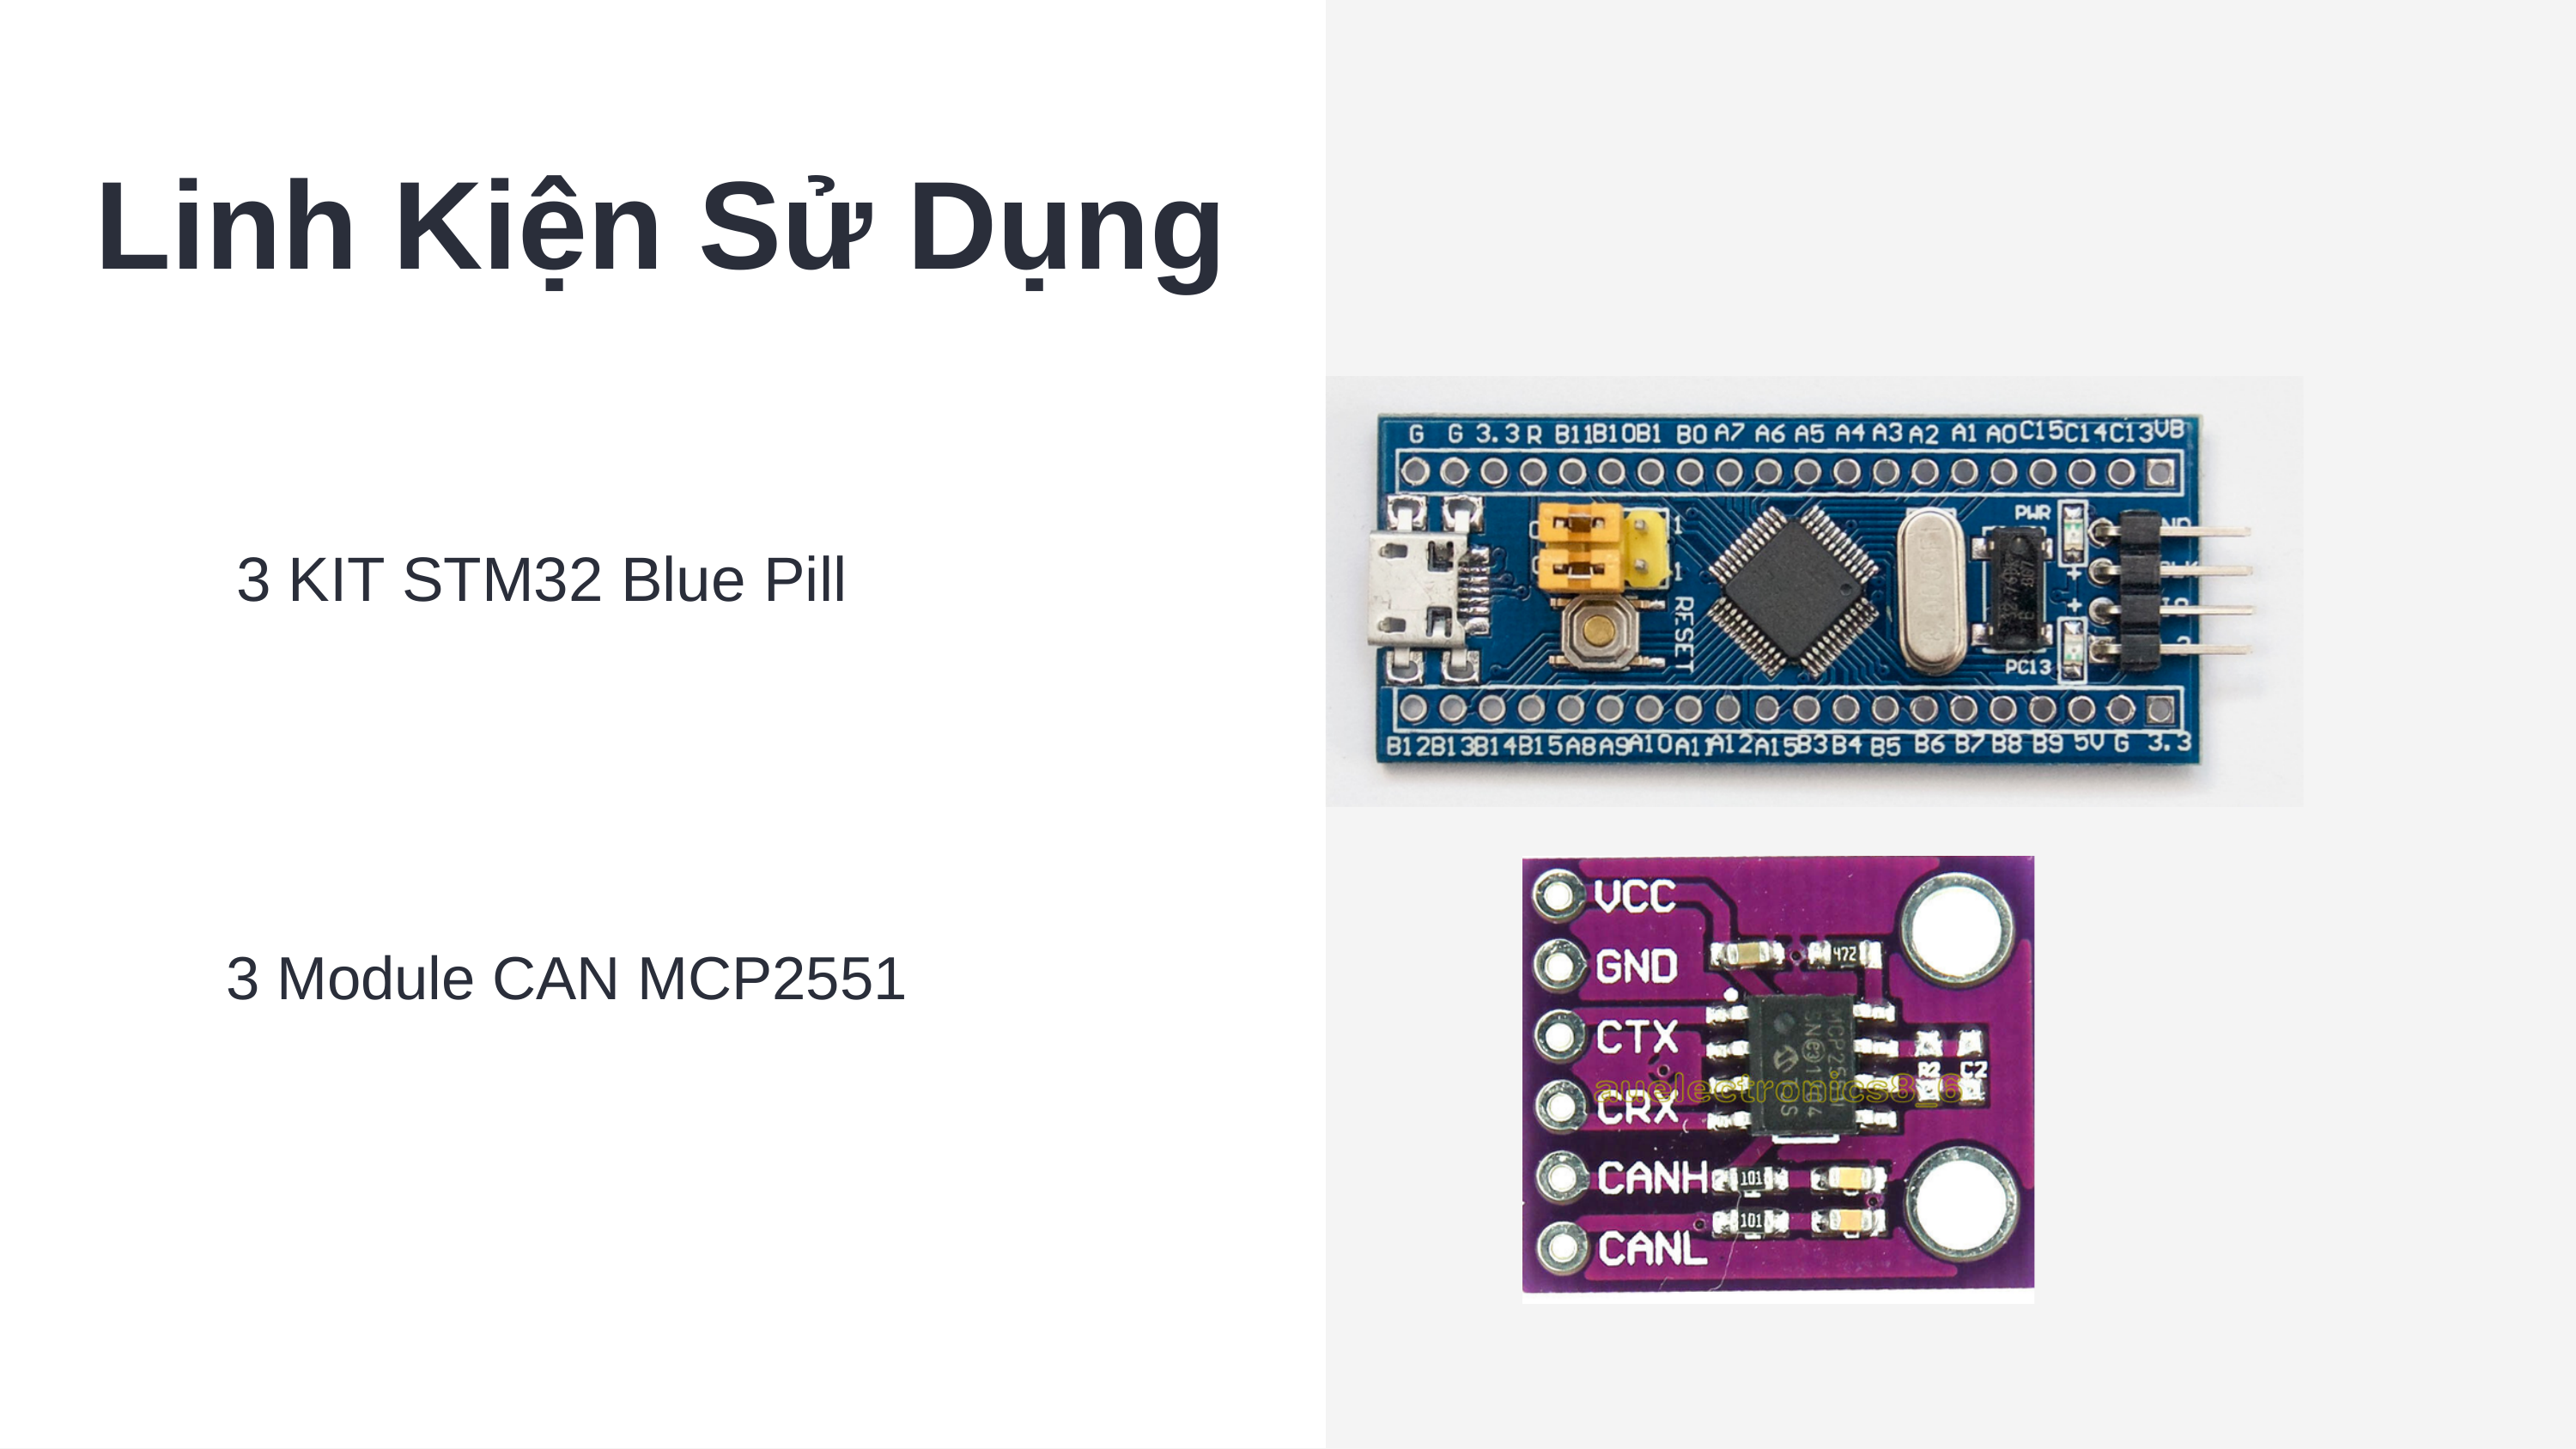

Linh Kiện Sử Dụng

3 KIT STM32 Blue Pill

3 Module CAN MCP2551